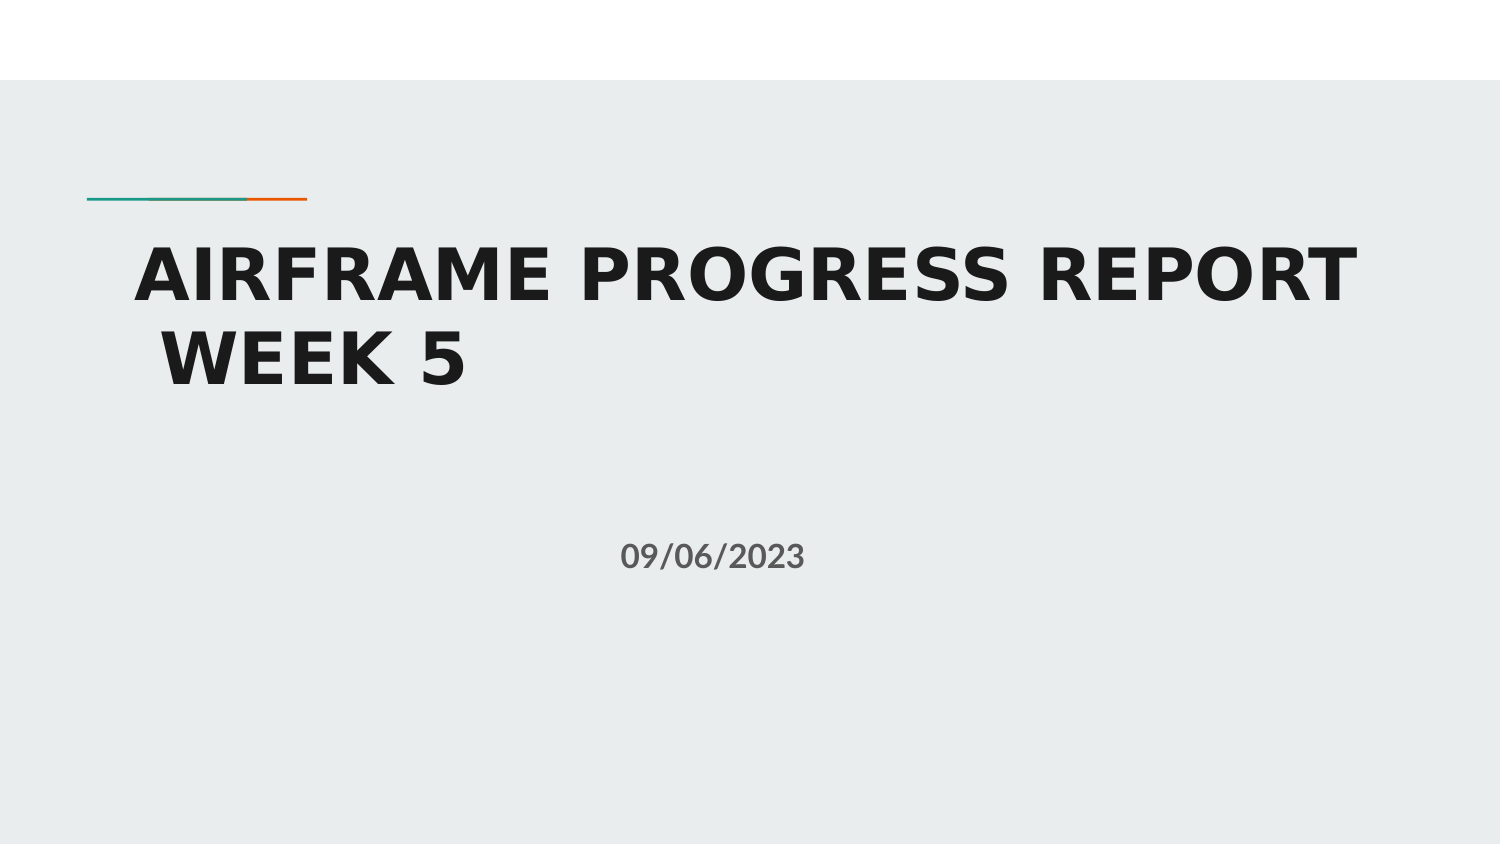

# AIRFRAME PROGRESS REPORT
 WEEK 5
09/06/2023